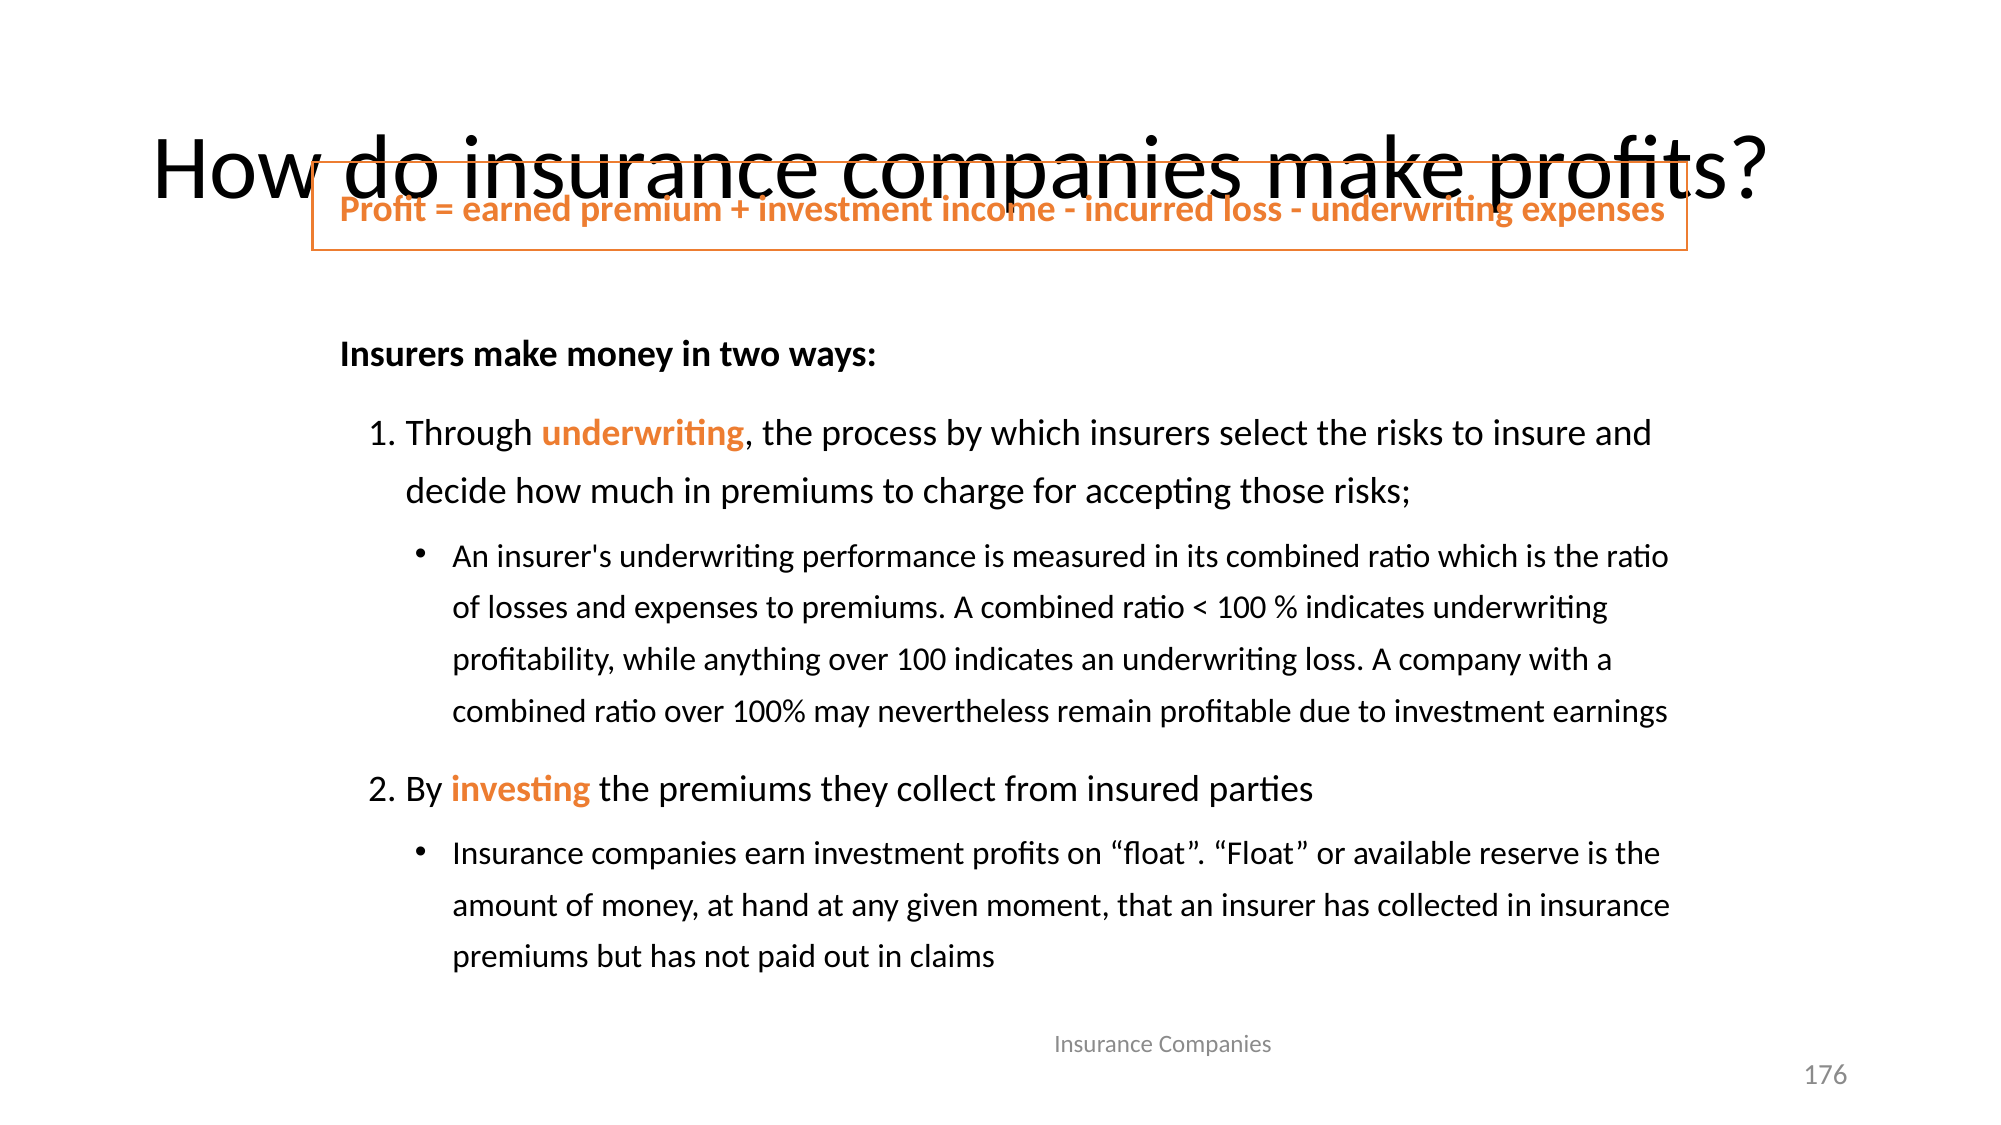

# How do insurance companies make profits?

Profit = earned premium + investment income - incurred loss - underwriting expenses

Insurers make money in two ways:
Through underwriting, the process by which insurers select the risks to insure and decide how much in premiums to charge for accepting those risks;
An insurer's underwriting performance is measured in its combined ratio which is the ratio of losses and expenses to premiums. A combined ratio < 100 % indicates underwriting profitability, while anything over 100 indicates an underwriting loss. A company with a combined ratio over 100% may nevertheless remain profitable due to investment earnings
By investing the premiums they collect from insured parties
Insurance companies earn investment profits on “float”. “Float” or available reserve is the amount of money, at hand at any given moment, that an insurer has collected in insurance premiums but has not paid out in claims
Insurance Companies
176